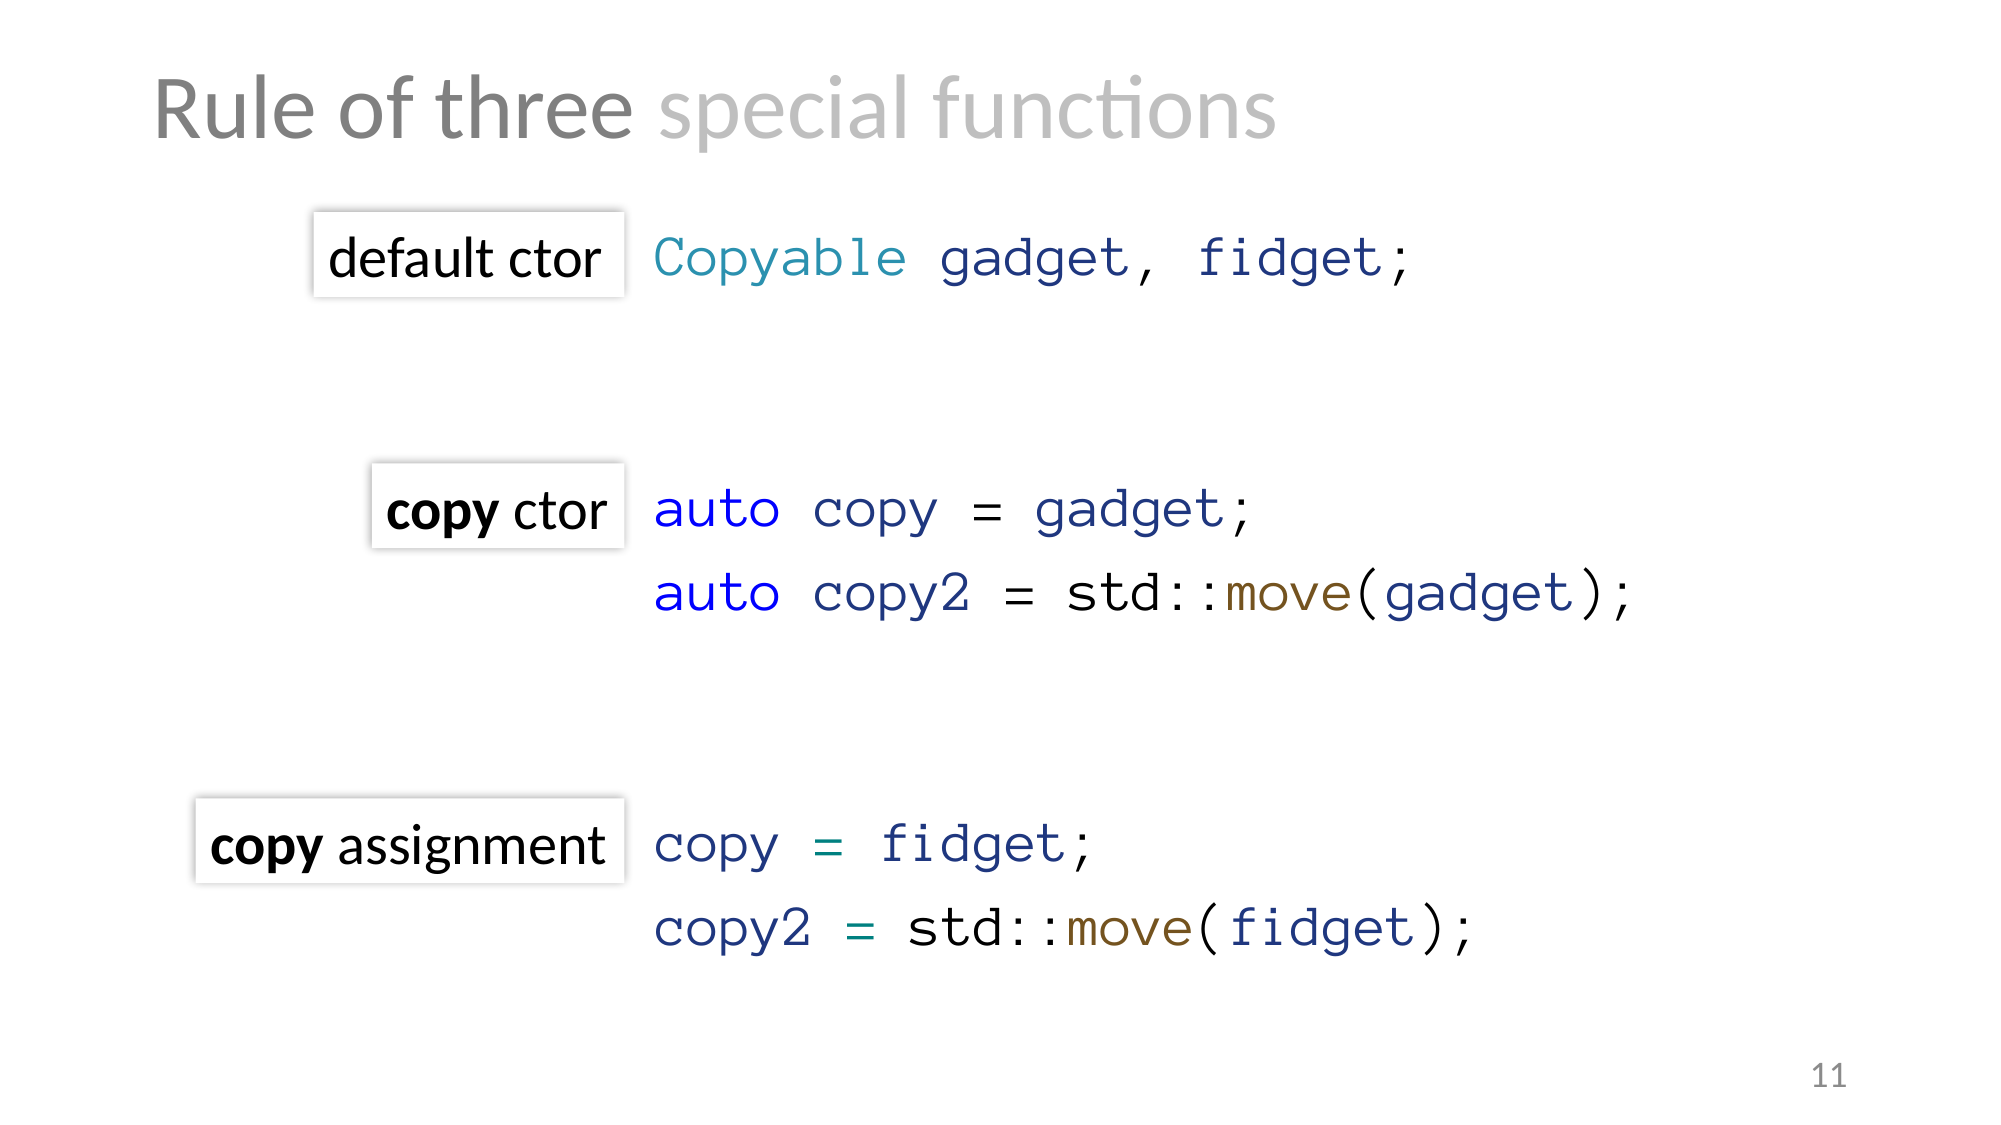

# Rule of three special functions
default ctor
Copyable gadget, fidget;

auto copy = gadget;
auto copy2 = std::move(gadget);

copy = fidget;
copy2 = std::move(fidget);
copy ctor
copy assignment
11